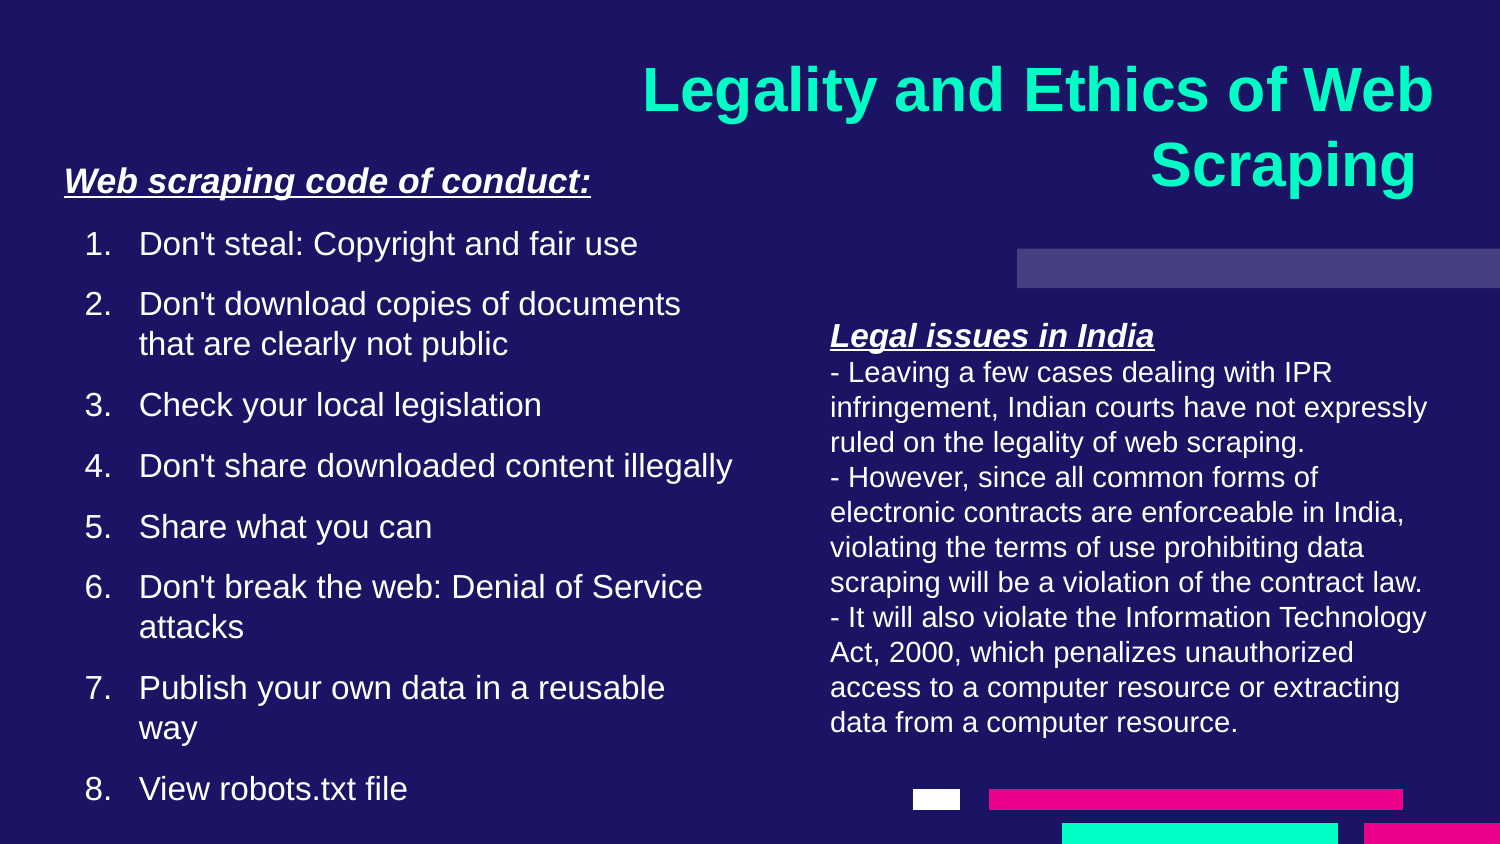

# Legality and Ethics of Web Scraping
Web scraping code of conduct:
Don't steal: Copyright and fair use
Don't download copies of documents that are clearly not public
Check your local legislation
Don't share downloaded content illegally
Share what you can
Don't break the web: Denial of Service attacks
Publish your own data in a reusable way
View robots.txt file
Legal issues in India
- Leaving a few cases dealing with IPR infringement, Indian courts have not expressly ruled on the legality of web scraping.
- However, since all common forms of electronic contracts are enforceable in India, violating the terms of use prohibiting data scraping will be a violation of the contract law.
- It will also violate the Information Technology Act, 2000, which penalizes unauthorized access to a computer resource or extracting data from a computer resource.